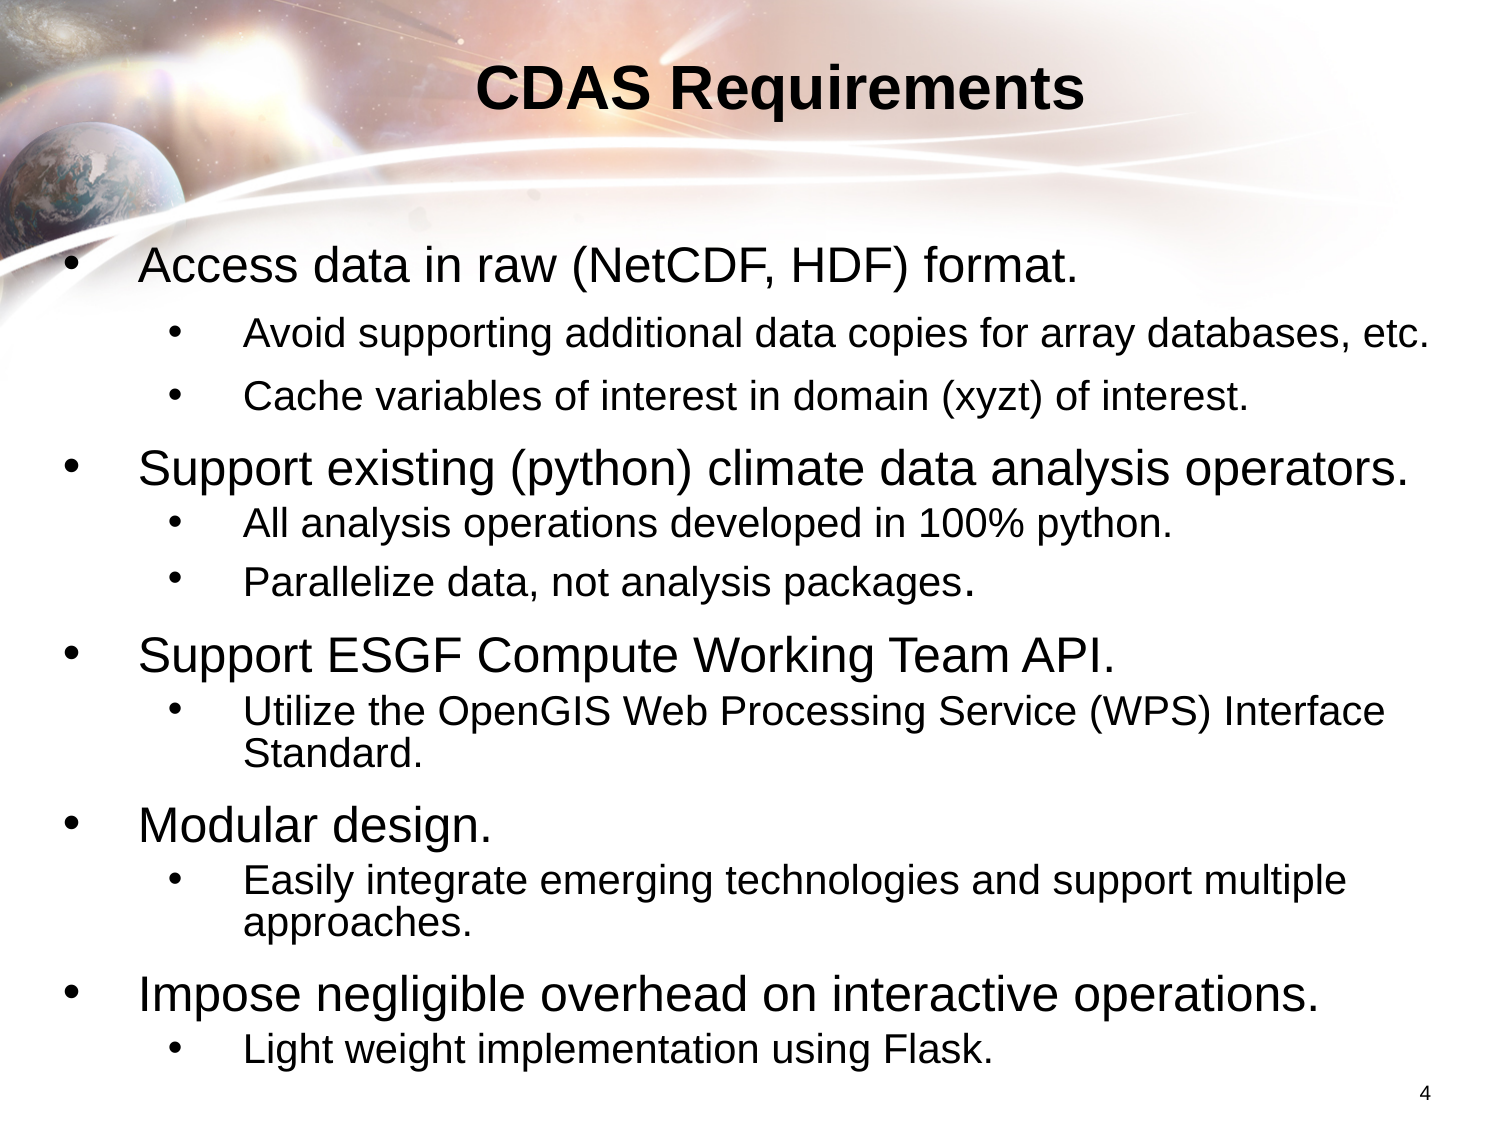

# CDAS Requirements
Access data in raw (NetCDF, HDF) format.
Avoid supporting additional data copies for array databases, etc.
Cache variables of interest in domain (xyzt) of interest.
Support existing (python) climate data analysis operators.
All analysis operations developed in 100% python.
Parallelize data, not analysis packages.
Support ESGF Compute Working Team API.
Utilize the OpenGIS Web Processing Service (WPS) Interface Standard.
Modular design.
Easily integrate emerging technologies and support multiple approaches.
Impose negligible overhead on interactive operations.
Light weight implementation using Flask.